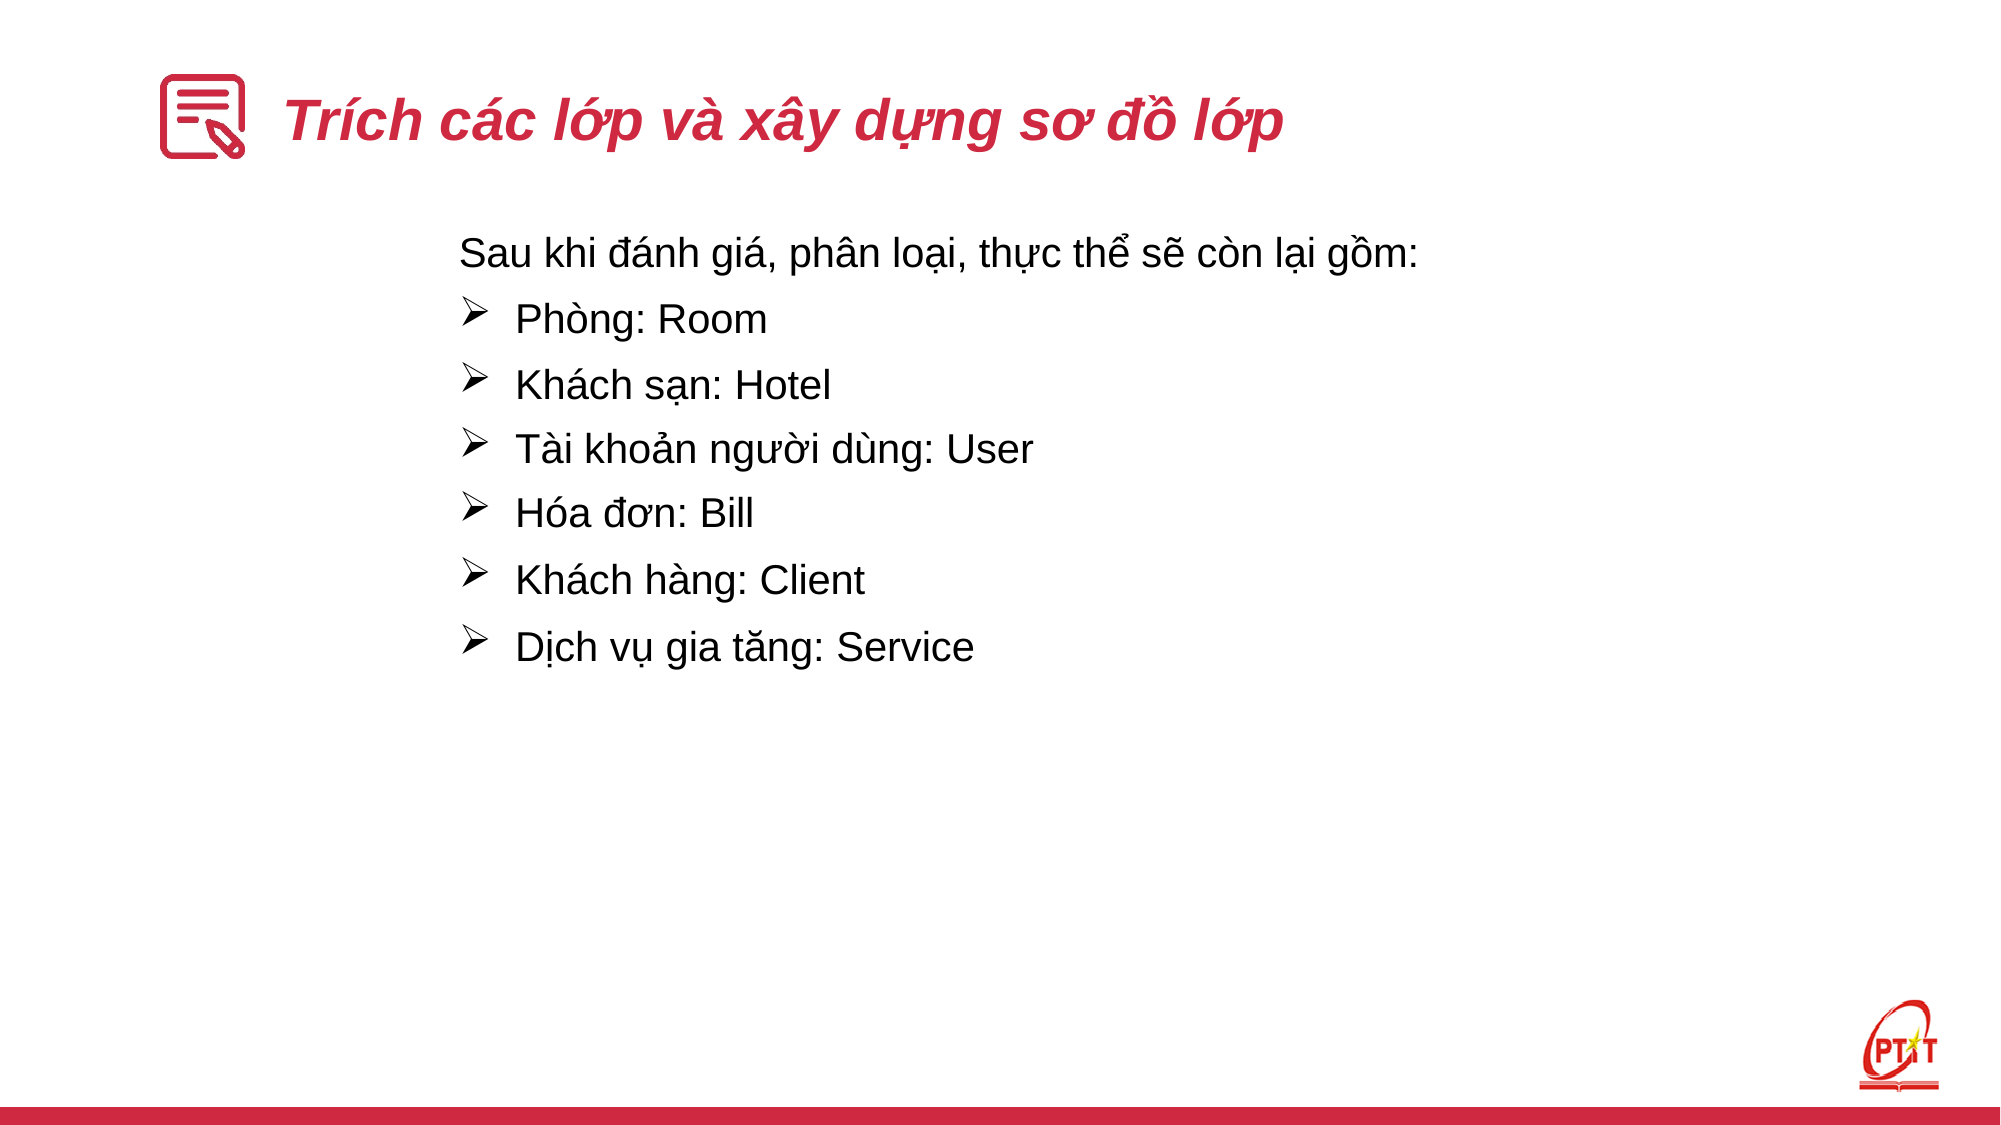

# Trích các lớp và xây dựng sơ đồ lớp
Sau khi đánh giá, phân loại, thực thể sẽ còn lại gồm:
Phòng: Room
Khách sạn: Hotel
Tài khoản người dùng: User
Hóa đơn: Bill
Khách hàng: Client
Dịch vụ gia tăng: Service